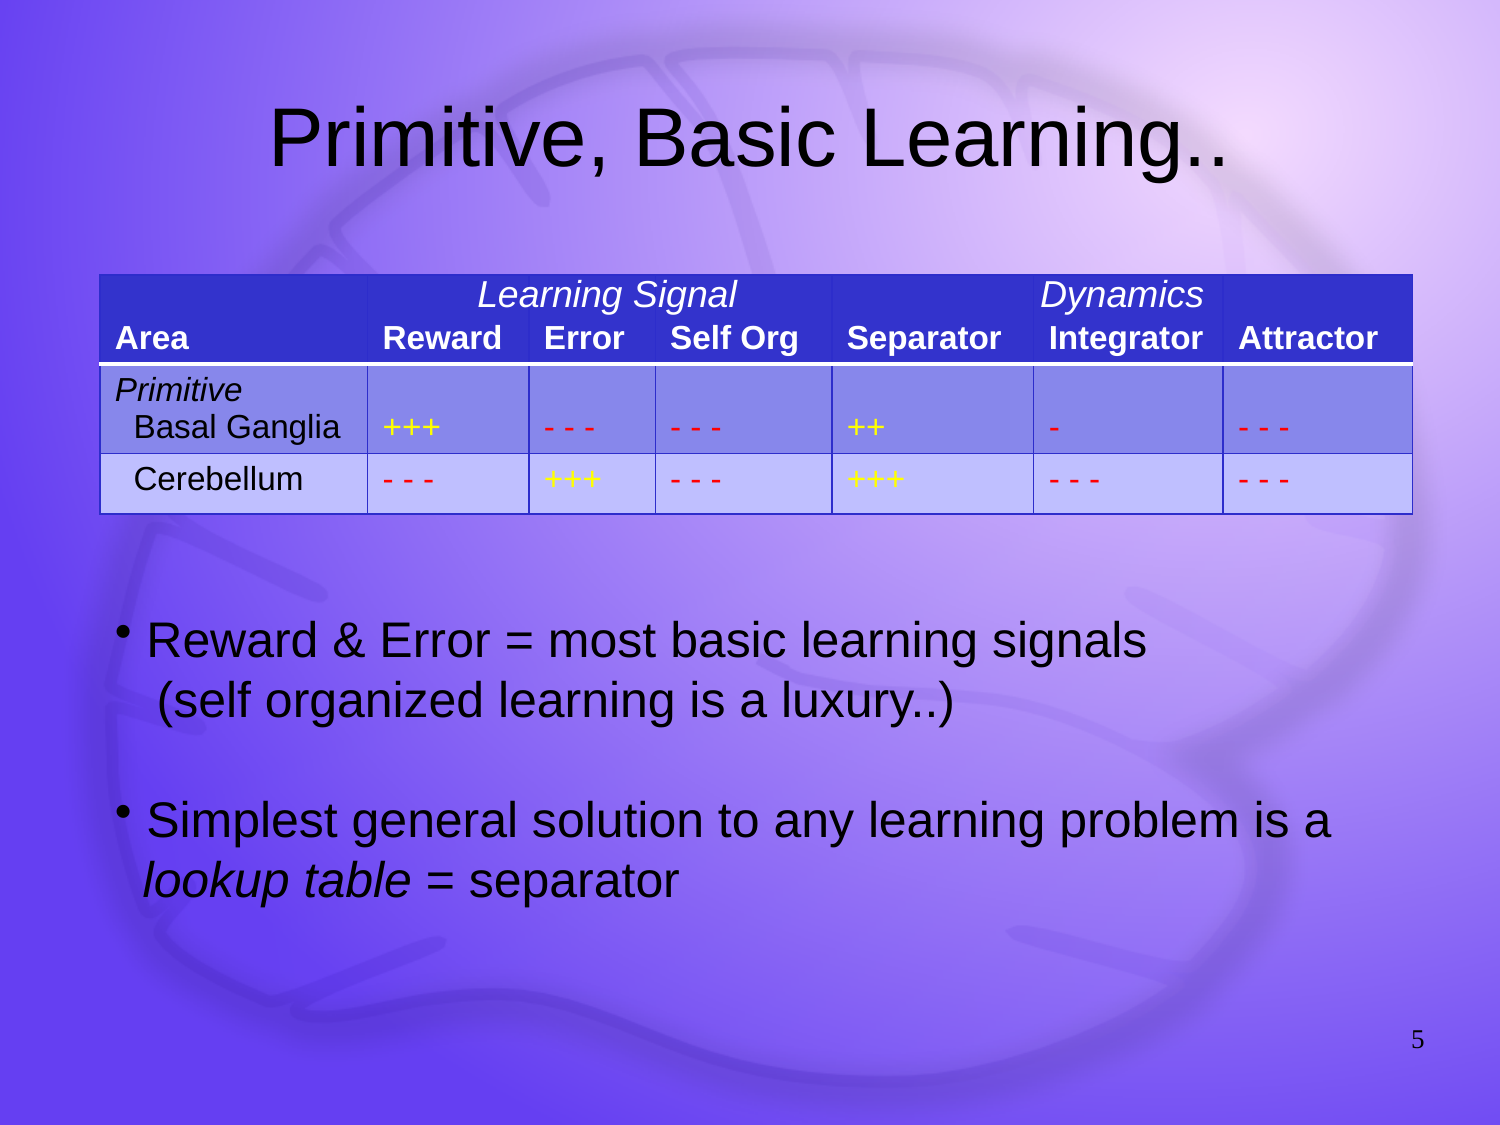

# Primitive, Basic Learning..
Learning Signal
Dynamics
| Area | Reward | Error | Self Org | Separator | Integrator | Attractor |
| --- | --- | --- | --- | --- | --- | --- |
| Primitive Basal Ganglia | +++ | - - - | - - - | ++ | - | - - - |
| Cerebellum | - - - | +++ | - - - | +++ | - - - | - - - |
 Reward & Error = most basic learning signals
   (self organized learning is a luxury..)

 Simplest general solution to any learning problem is a
  lookup table = separator

5